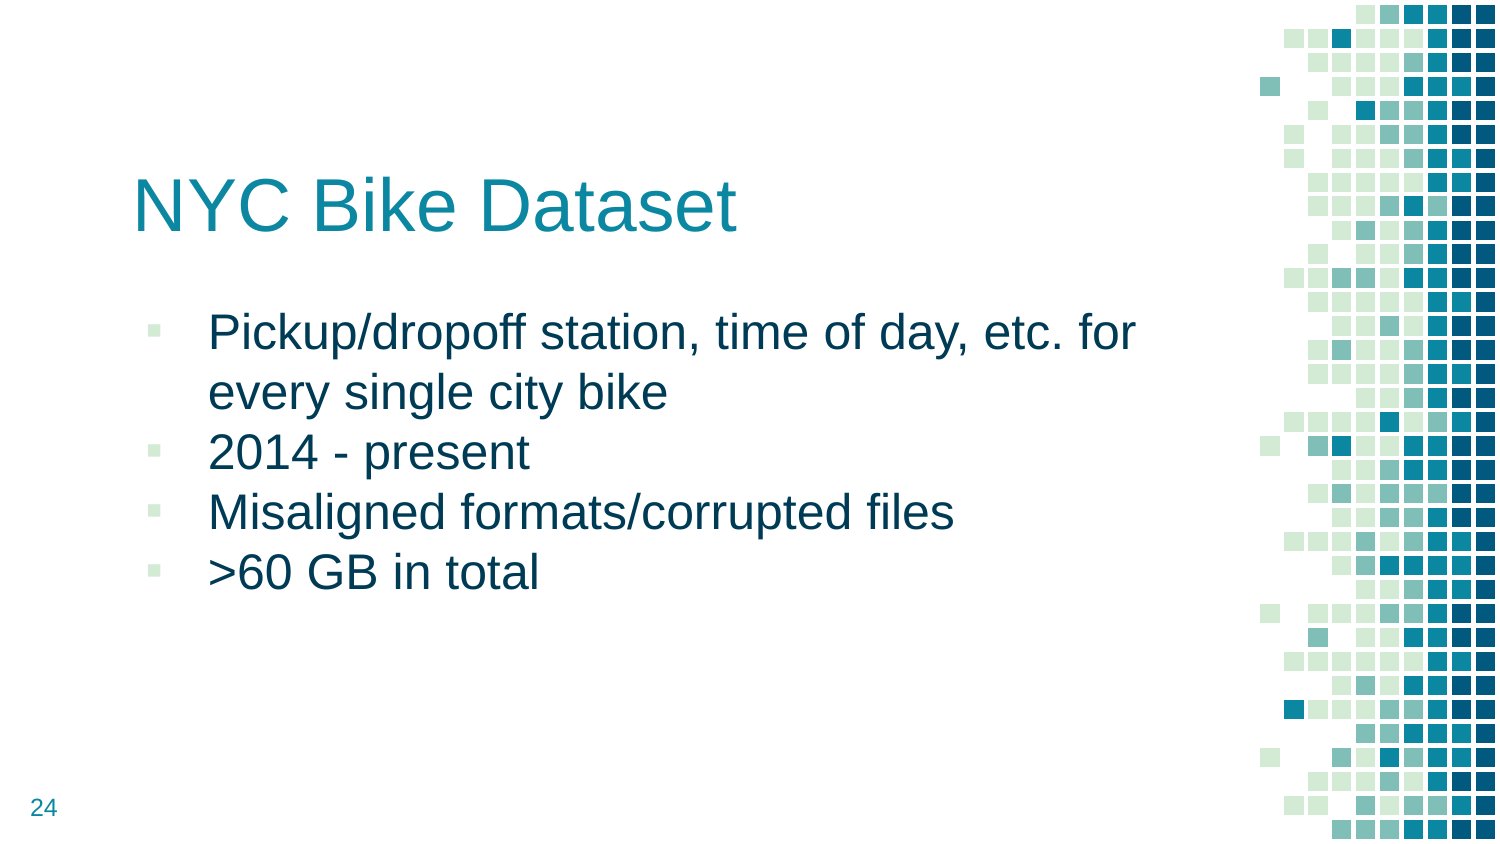

# NYC Bike Dataset
Pickup/dropoff station, time of day, etc. for every single city bike
2014 - present
Misaligned formats/corrupted files
>60 GB in total
24